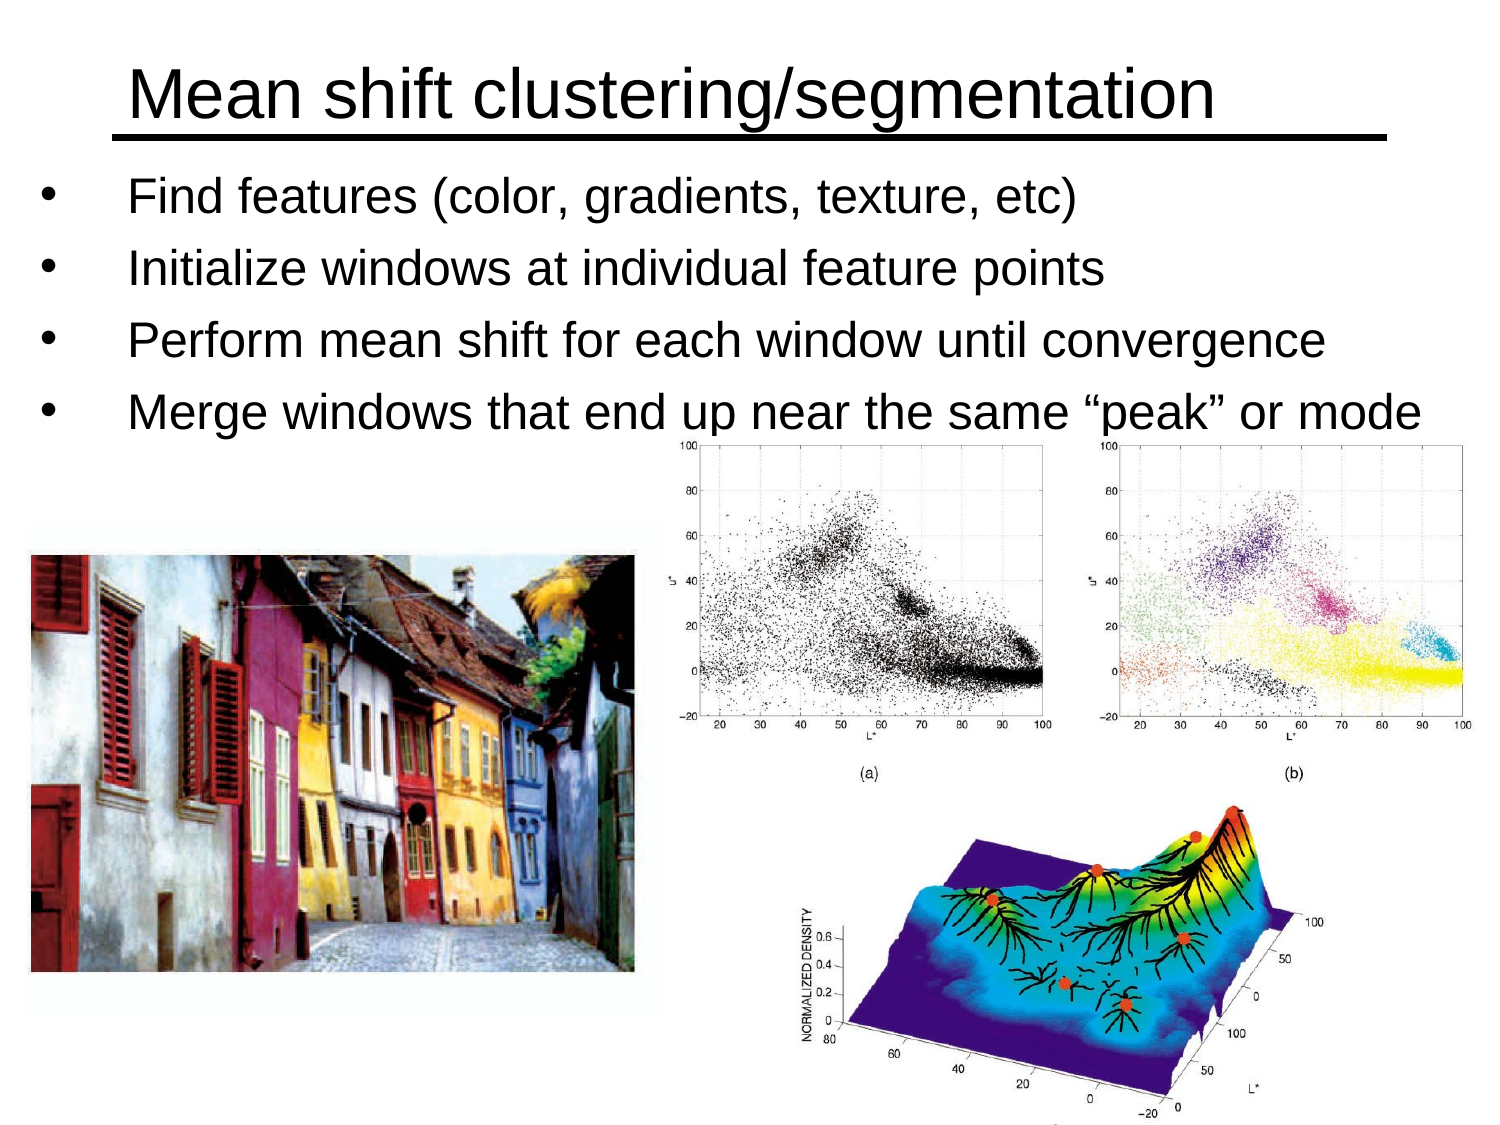

# Mean shift clustering/segmentation
Find features (color, gradients, texture, etc)
Initialize windows at individual feature points
Perform mean shift for each window until convergence
Merge windows that end up near the same “peak” or mode